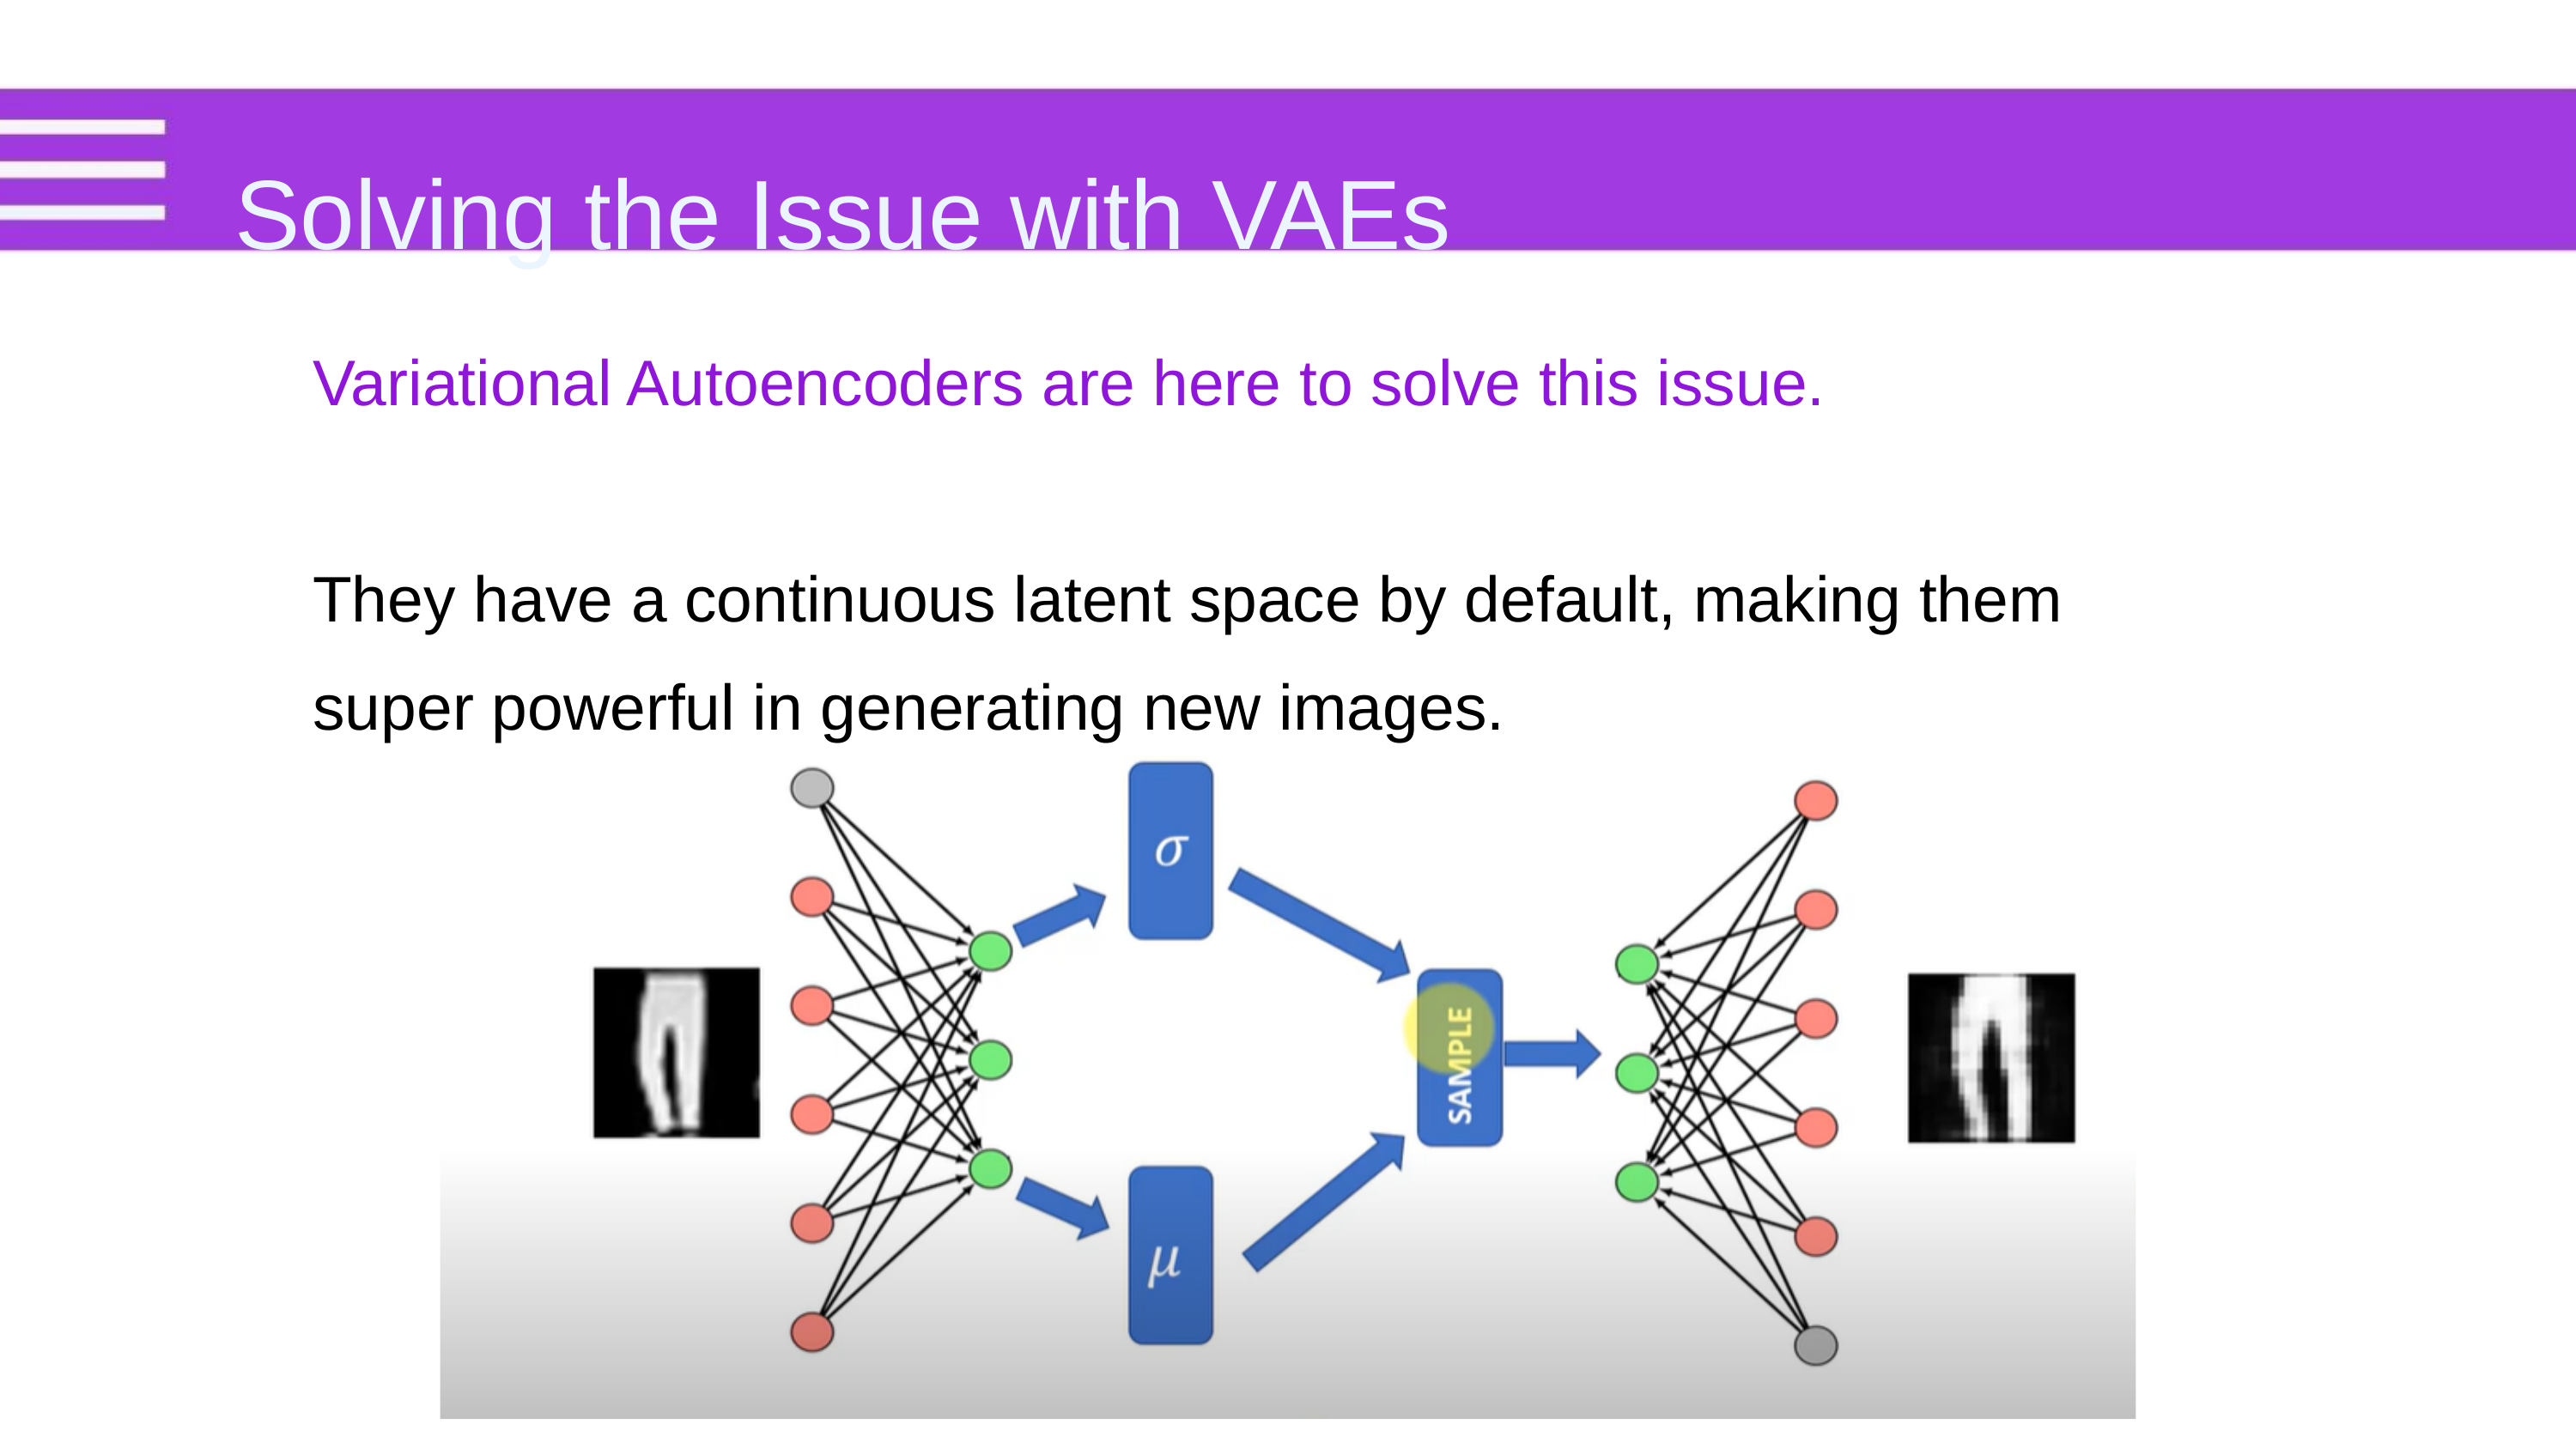

Solving the Issue with VAEs
Variational Autoencoders are here to solve this issue.

They have a continuous latent space by default, making them super powerful in generating new images.